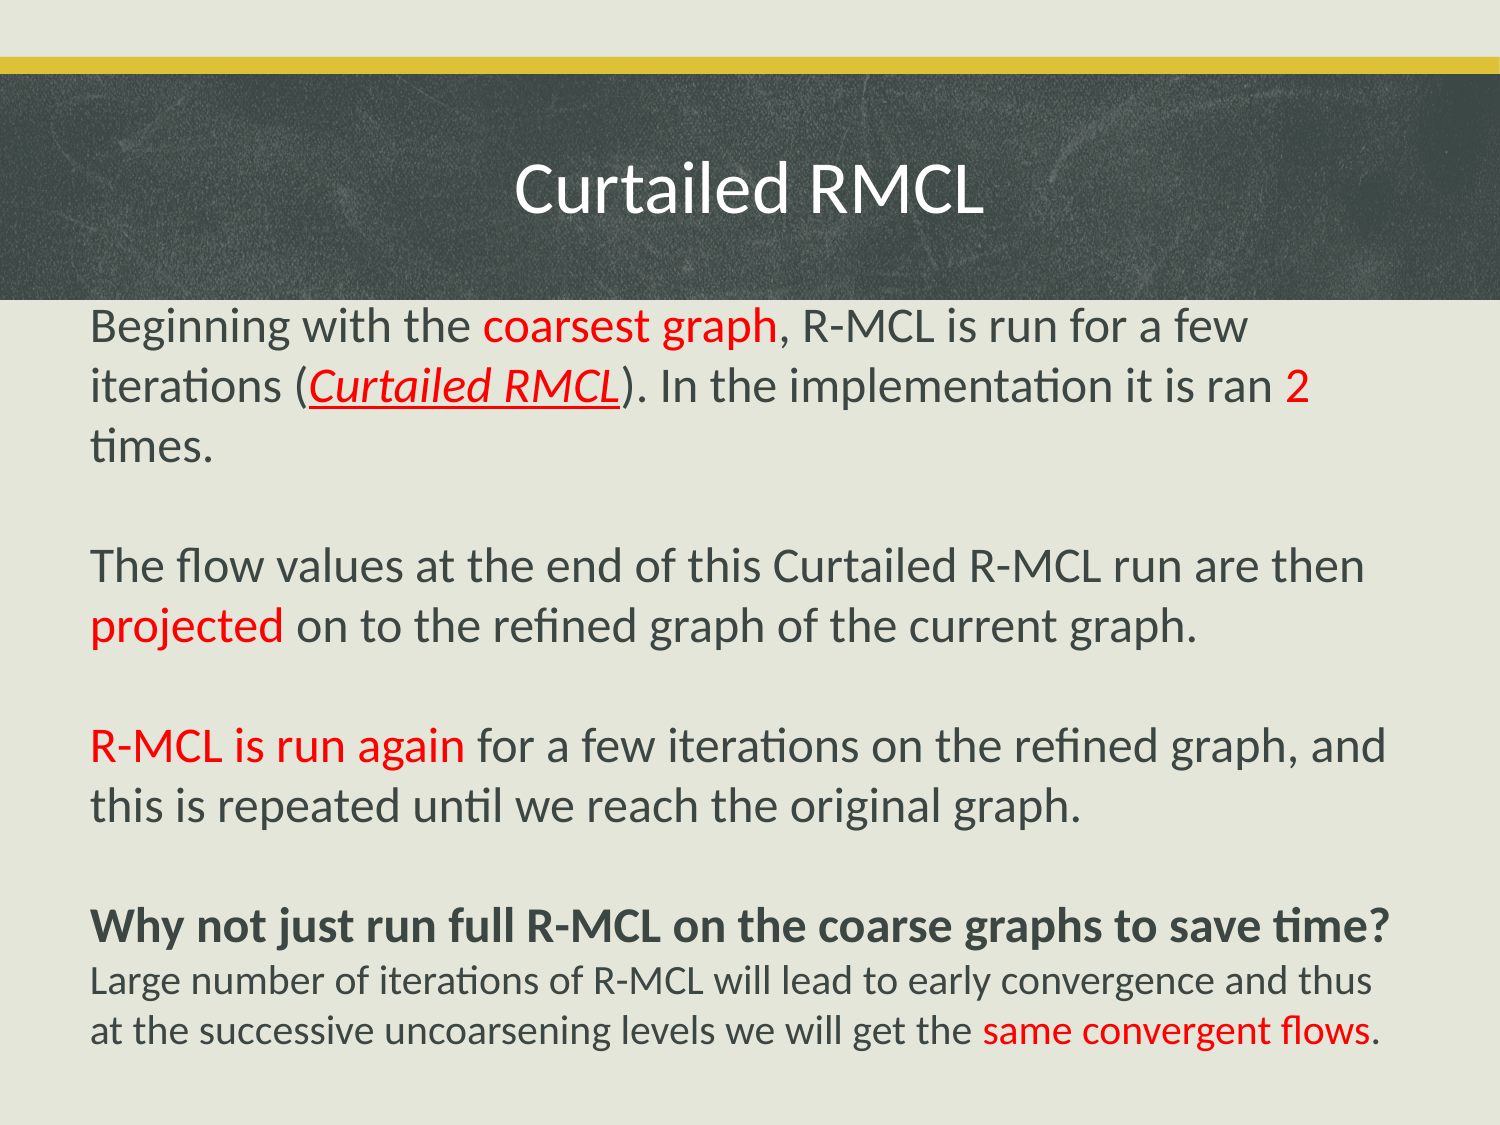

# Curtailed RMCL
Beginning with the coarsest graph, R-MCL is run for a few iterations (Curtailed RMCL). In the implementation it is ran 2 times.

The flow values at the end of this Curtailed R-MCL run are then projected on to the refined graph of the current graph.

R-MCL is run again for a few iterations on the refined graph, and this is repeated until we reach the original graph.

Why not just run full R-MCL on the coarse graphs to save time?
Large number of iterations of R-MCL will lead to early convergence and thus at the successive uncoarsening levels we will get the same convergent flows.